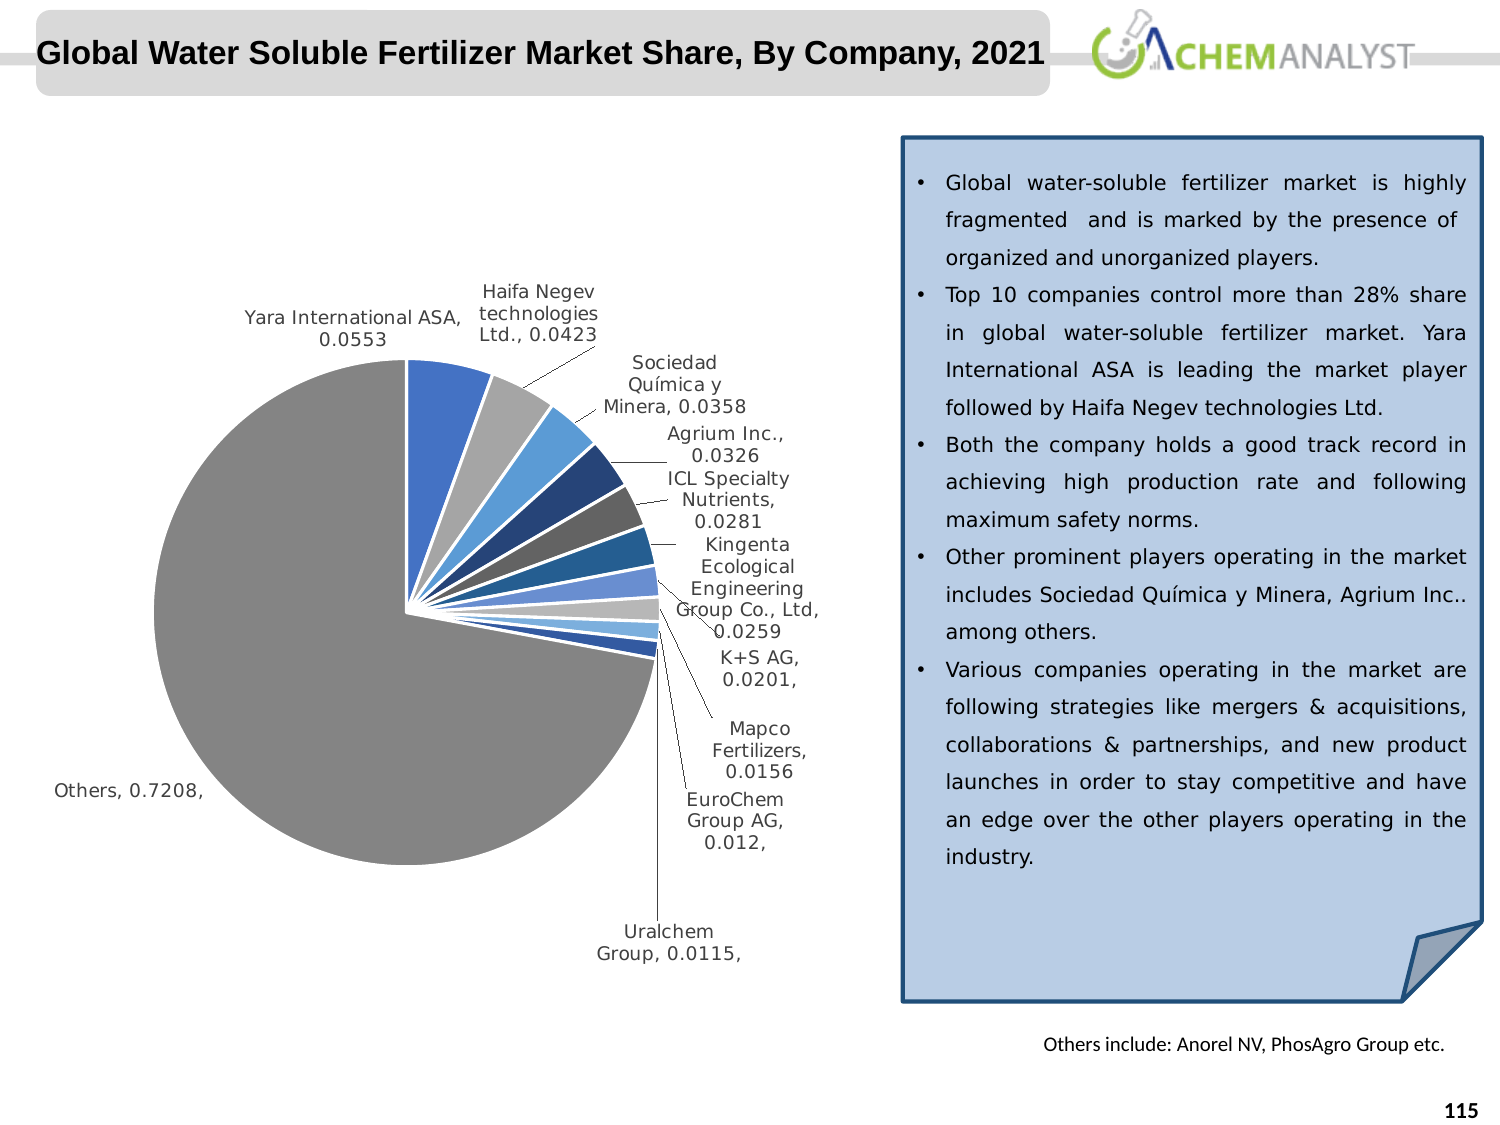

Global Water Soluble Fertilizer Market Share, By Company, 2021
Global water-soluble fertilizer market is highly fragmented  and is marked by the presence of  organized and unorganized players.
Top 10 companies control more than 28% share in global water-soluble fertilizer market. Yara International ASA is leading the market player followed by Haifa Negev technologies Ltd.
Both the company holds a good track record in achieving high production rate and following maximum safety norms.
Other prominent players operating in the market includes Sociedad Química y Minera, Agrium Inc.. among others.
Various companies operating in the market are following strategies like mergers & acquisitions, collaborations & partnerships, and new product launches in order to stay competitive and have an edge over the other players operating in the industry.

### Chart

| Category | share (2021) |
|---|---|
| Yara International ASA | 0.0553 |
| Haifa Negev technologies Ltd. | 0.0423 |
| Sociedad Química y Minera | 0.0358 |
| Agrium Inc. | 0.0326 |
| ICL Specialty Nutrients | 0.0281 |
| Kingenta Ecological Engineering Group Co., Ltd | 0.0259 |
| K+S AG | 0.0201 |
| Mapco Fertilizers | 0.0156 |
| EuroChem Group AG | 0.012 |
| Uralchem Group | 0.0115 |
| Others | 0.7208 |
Others include: Anorel NV, PhosAgro Group etc.
© ChemAnalyst
115